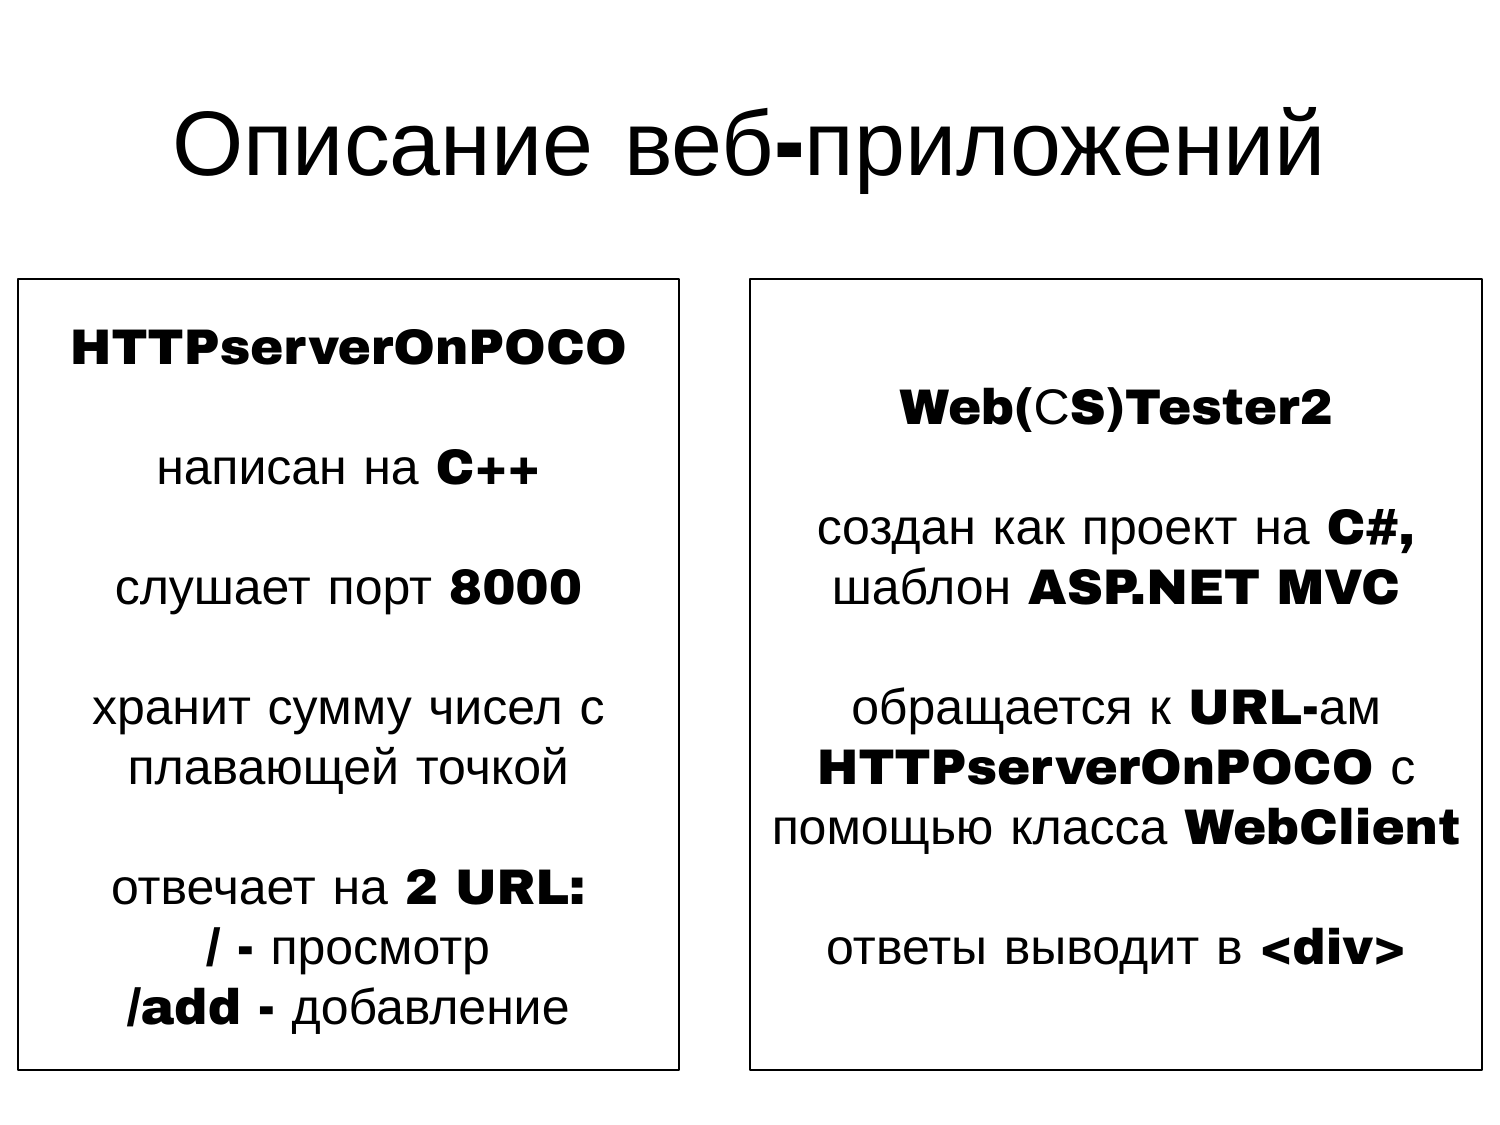

# Описание веб-приложений
HTTPserverOnPOCO

написан на C++

слушает порт 8000

хранит сумму чисел с плавающей точкой

отвечает на 2 URL:
/ - просмотр
/add - добавление
Web(СS)Tester2

создан как проект на C#, шаблон ASP.NET MVC

обращается к URL-ам HTTPserverOnPOCO с помощью класса WebClient

ответы выводит в <div>